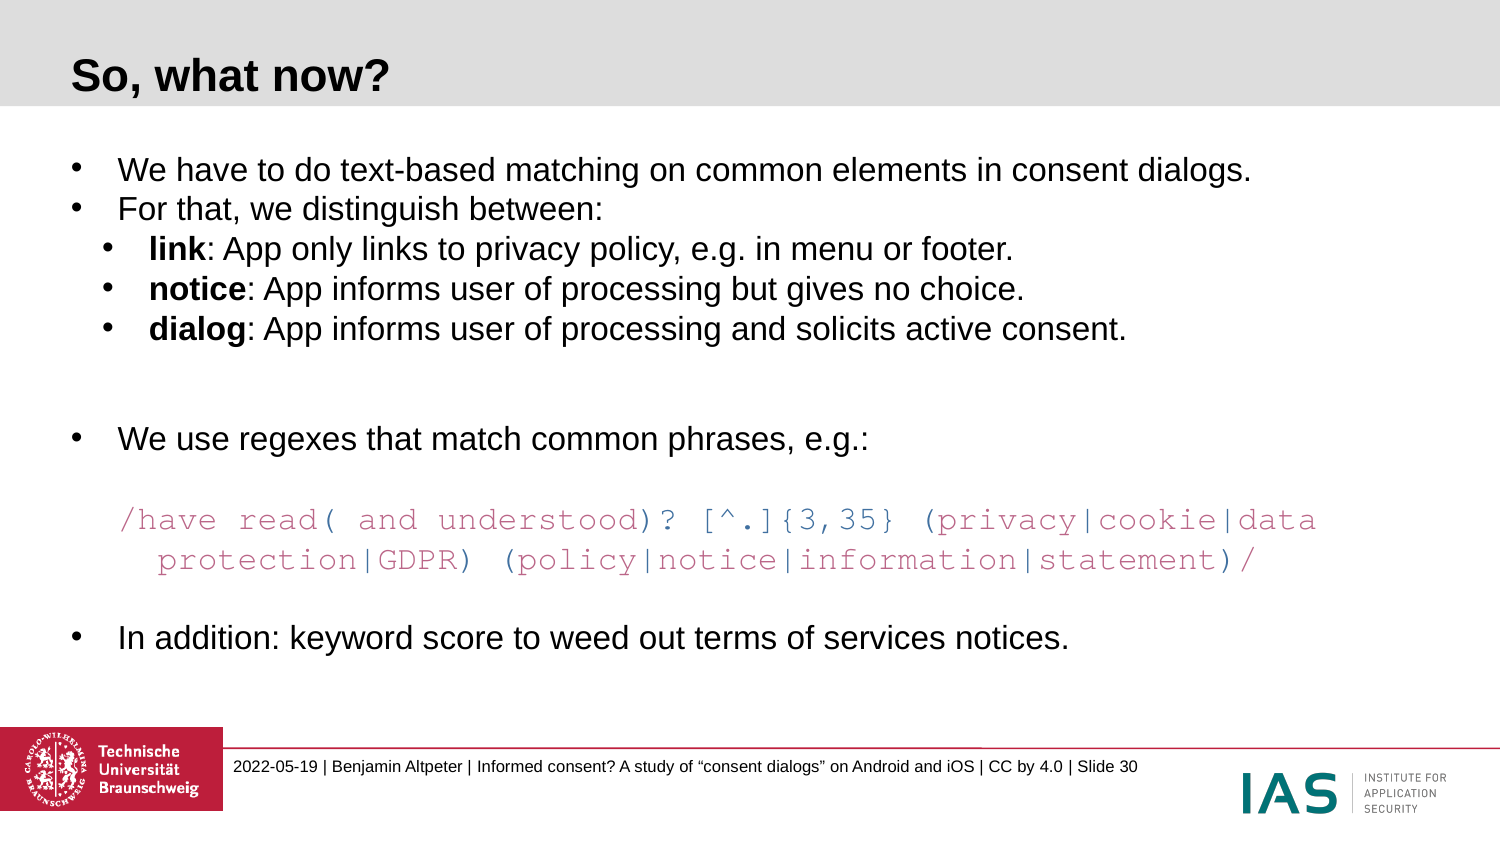

# So, what now?
We have to do text-based matching on common elements in consent dialogs.
For that, we distinguish between:
link: App only links to privacy policy, e.g. in menu or footer.
notice: App informs user of processing but gives no choice.
dialog: App informs user of processing and solicits active consent.

We use regexes that match common phrases, e.g.:
/have read( and understood)? [^.]{3,35} (privacy|cookie|data
  protection|GDPR) (policy|notice|information|statement)/

In addition: keyword score to weed out terms of services notices.